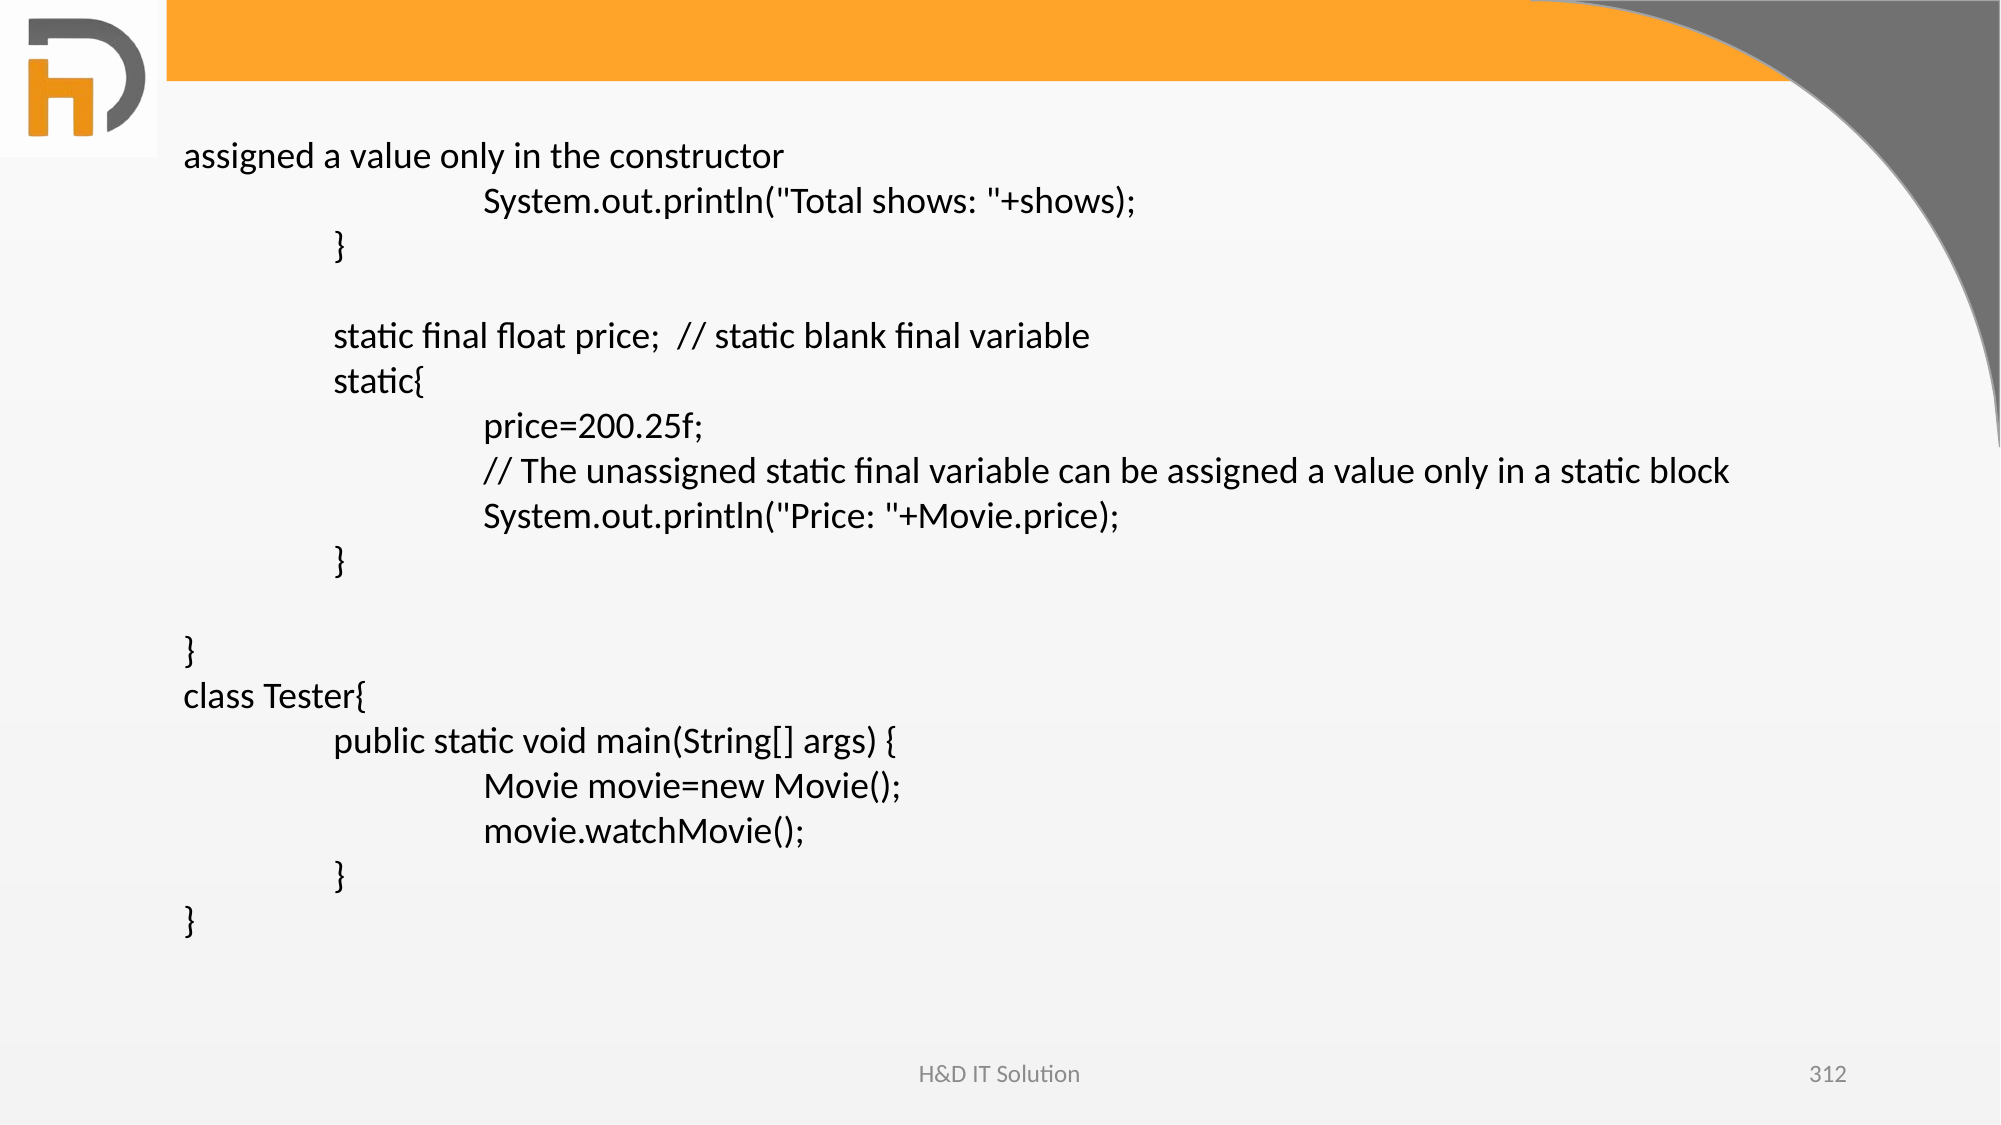

assigned a value only in the constructor
		System.out.println("Total shows: "+shows);
	}

	static final float price;  // static blank final variable
	static{
		price=200.25f;
		// The unassigned static final variable can be assigned a value only in a static block
		System.out.println("Price: "+Movie.price);
	}

}
class Tester{
	public static void main(String[] args) {
		Movie movie=new Movie();
		movie.watchMovie();
	}
}
H&D IT Solution
312